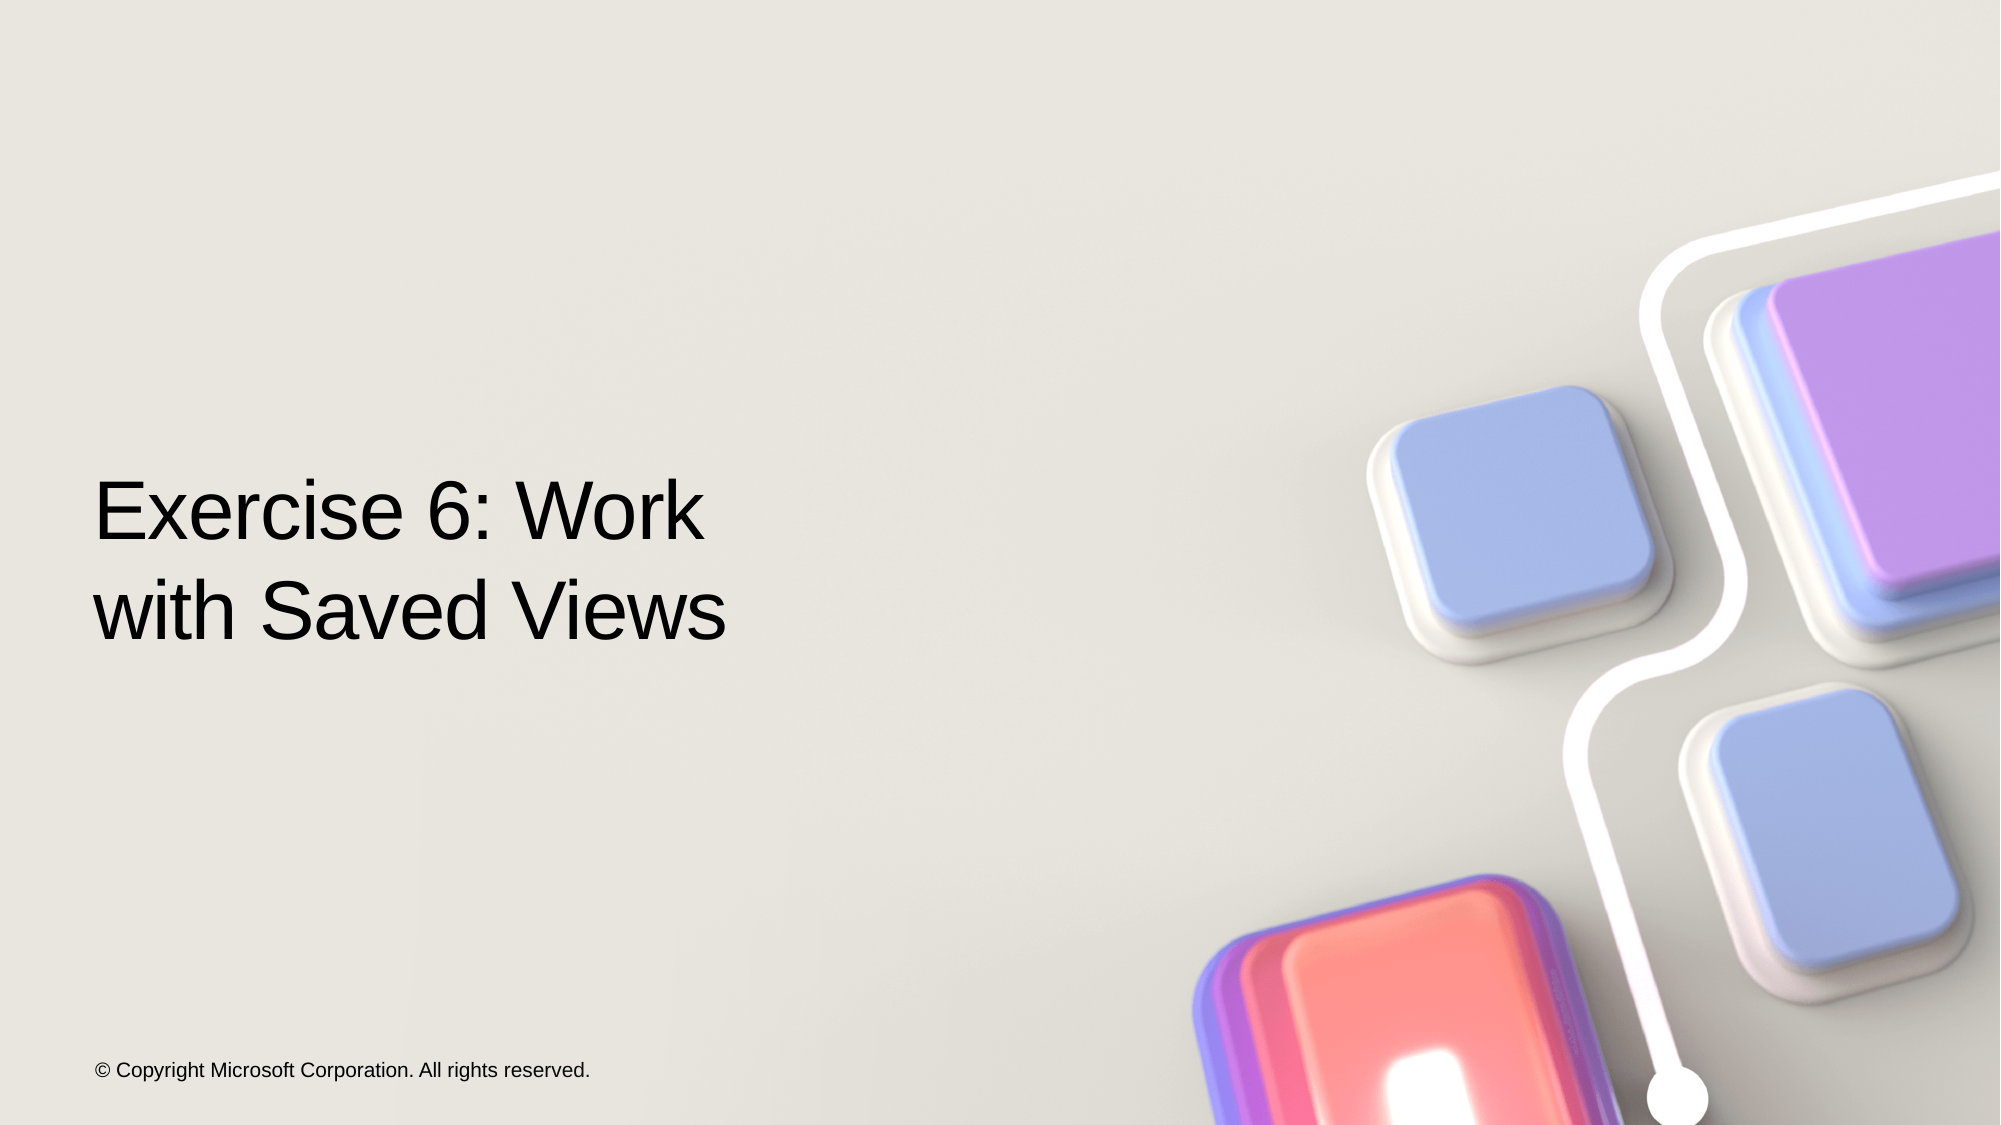

# Exercise 6: Work with Saved Views